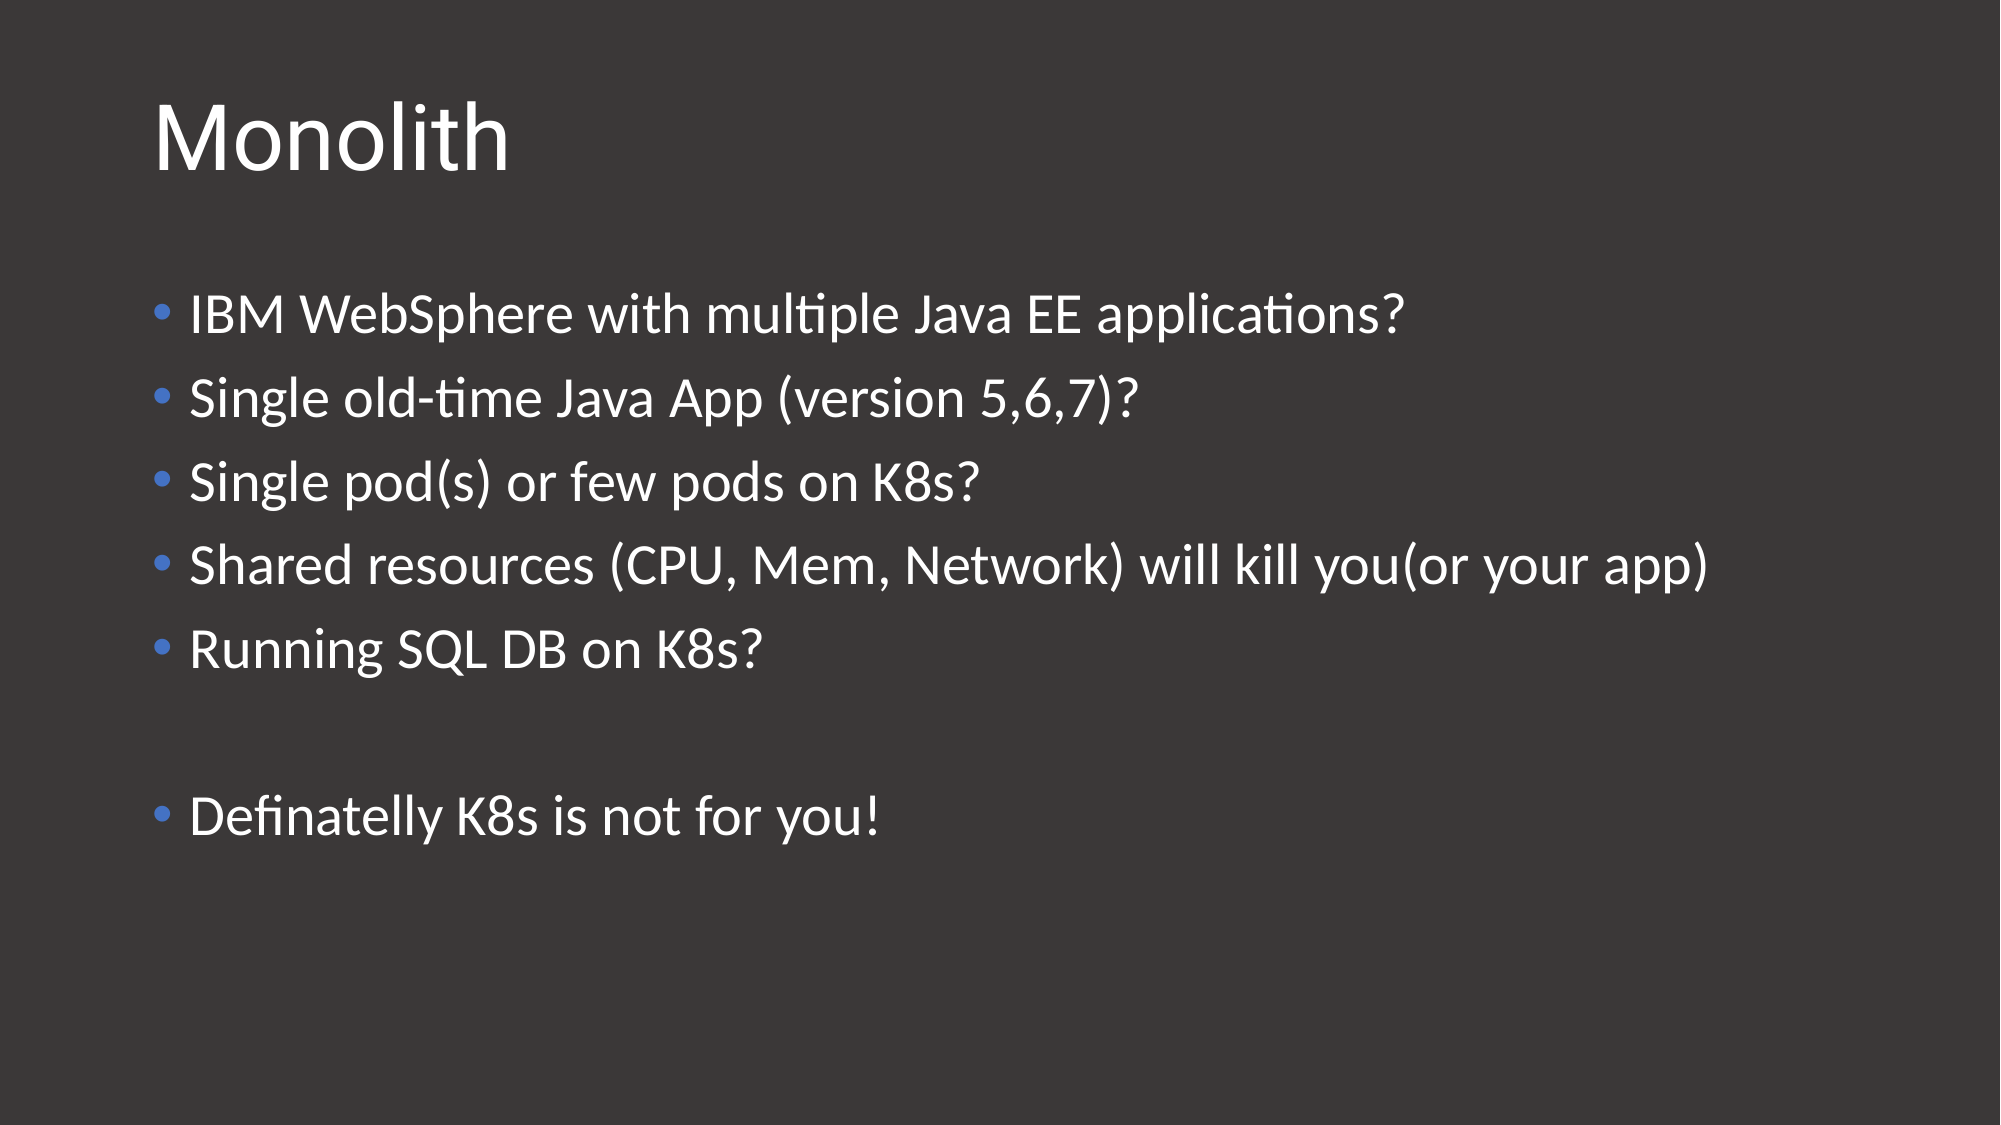

# Monolith
IBM WebSphere with multiple Java EE applications?
Single old-time Java App (version 5,6,7)?
Single pod(s) or few pods on K8s?
Shared resources (CPU, Mem, Network) will kill you(or your app)
Running SQL DB on K8s?

Definatelly K8s is not for you!